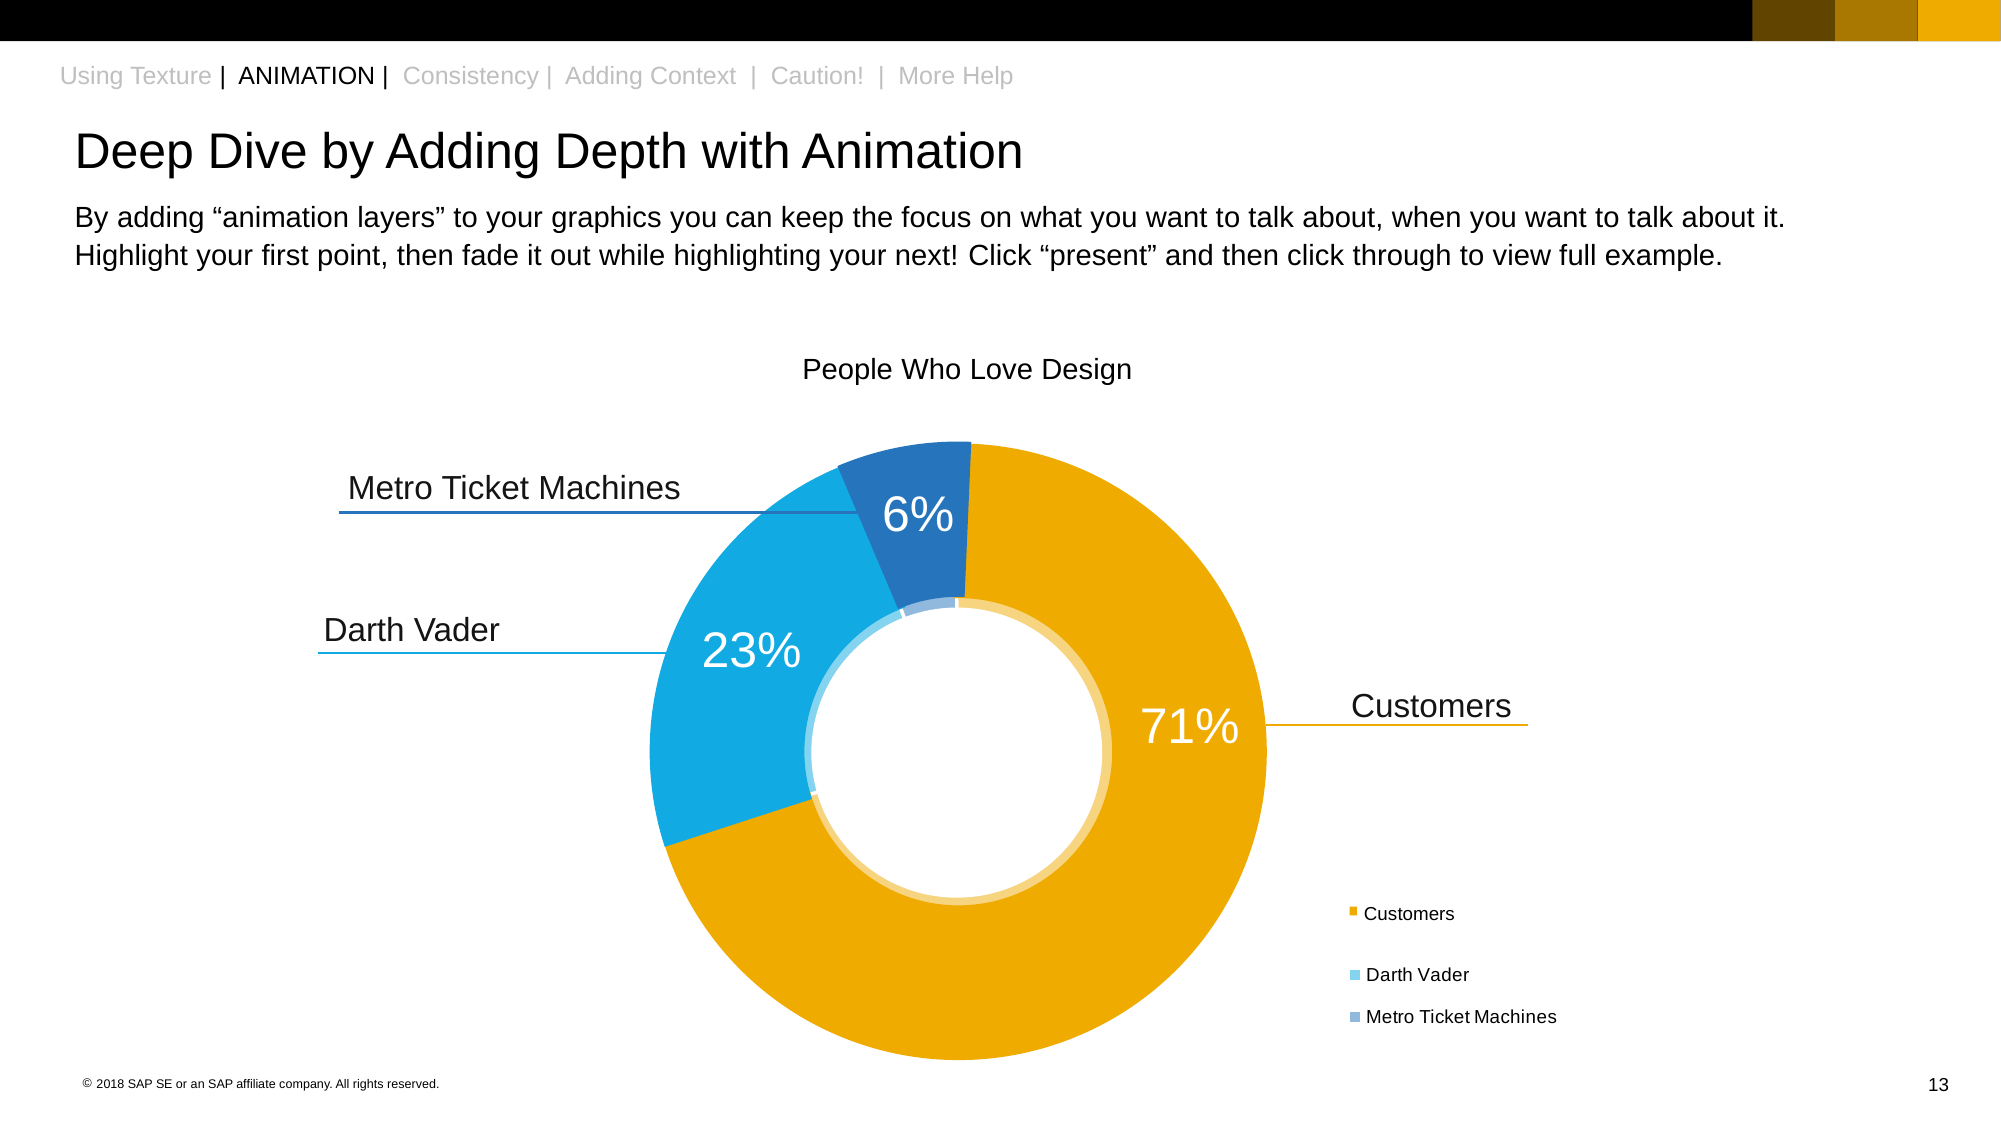

Using Texture |  ANIMATION |  Consistency |  Adding Context  |  Caution!  |  More Help
Deep Dive by Adding Depth with Animation

By adding “animation layers” to your graphics you can keep the focus on what you want to talk about, when you want to talk about it. Highlight your first point, then fade it out while highlighting your next! Click “present” and then click through to view full example.
People Who Love Design

### Chart

| Category |  |
|---|---|
| Customers | 60.0 |
| Darth Vader | 20.0 |
| Metro Ticket Machines  | 5.0 |
Metro Ticket Machines
6%
Darth Vader
23%
Customers
71%
Customers